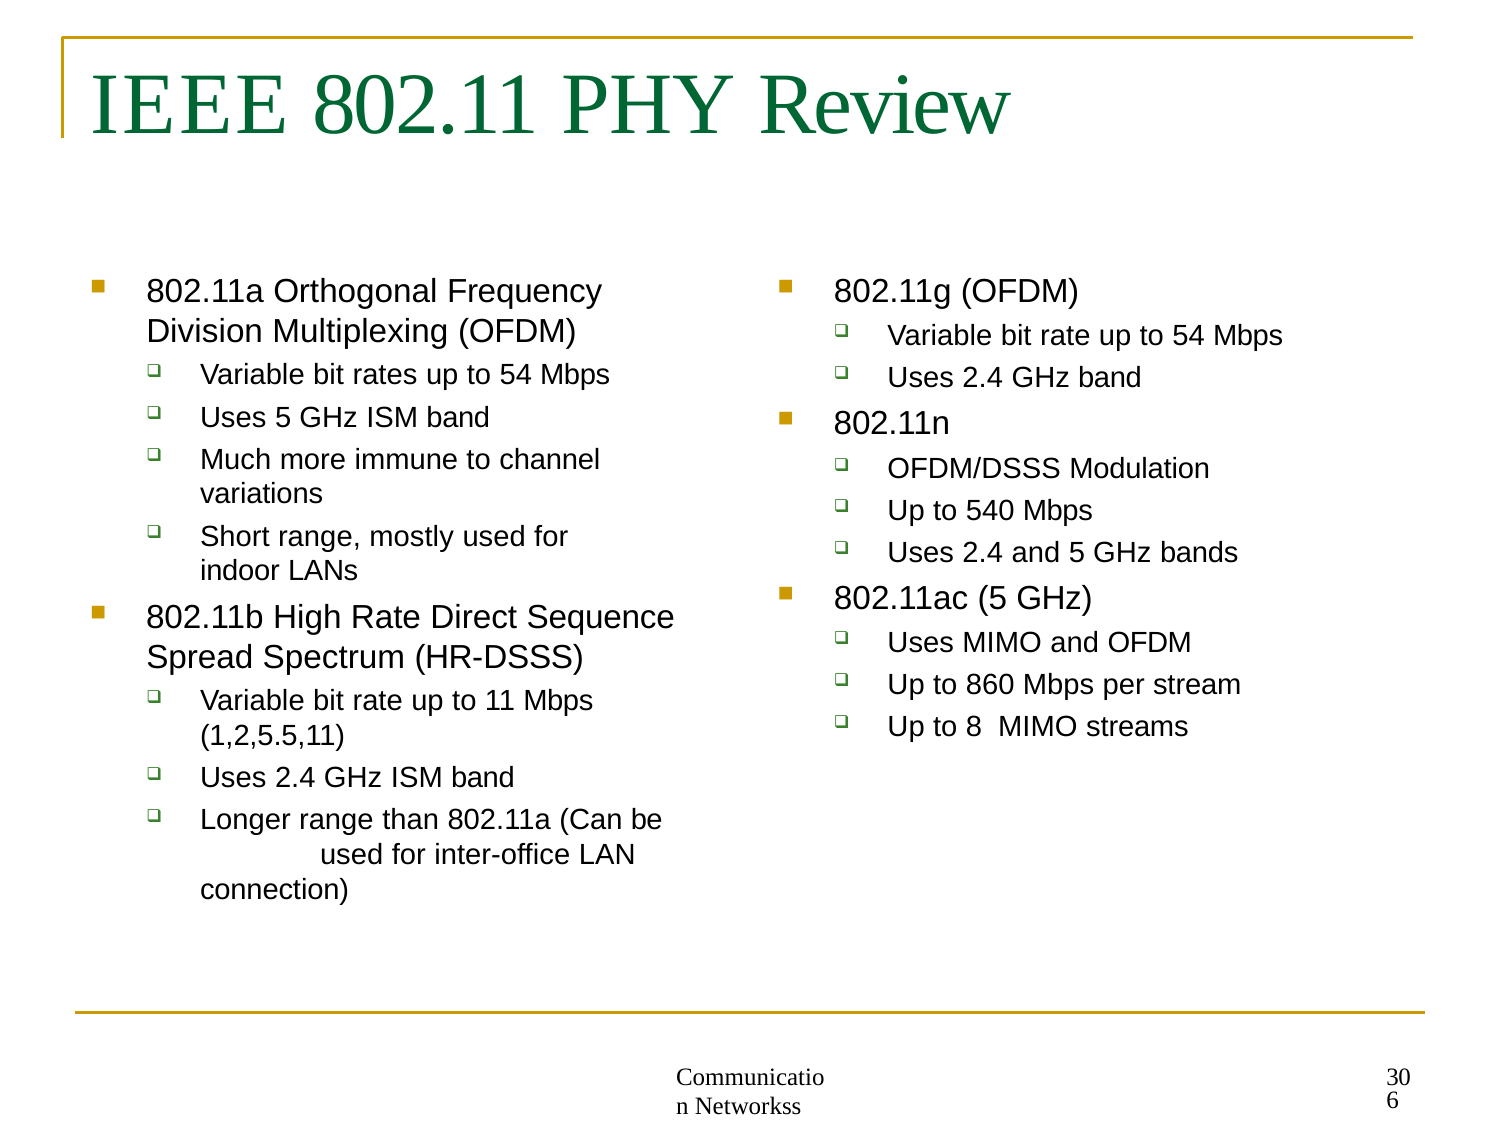

# IEEE 802.11 PHY Review
802.11g (OFDM)
Variable bit rate up to 54 Mbps
Uses 2.4 GHz band

OFDM/DSSS Modulation
Up to 540 Mbps
Uses 2.4 and 5 GHz bands
802.11ac (5 GHz)
Uses MIMO and OFDM
Up to 860 Mbps per stream
Up to 8 MIMO streams
802.11a Orthogonal Frequency Division Multiplexing (OFDM)
Variable bit rates up to 54 Mbps
Uses 5 GHz ISM band
Much more immune to channel variations
Short range, mostly used for indoor LANs
802.11b High Rate Direct Sequence
Spread Spectrum (HR-DSSS)
Variable bit rate up to 11 Mbps (1,2,5.5,11)
Uses 2.4 GHz ISM band
Longer range than 802.11a (Can be 	used for inter-office LAN connection)
802.11n
306
Communication Networkss